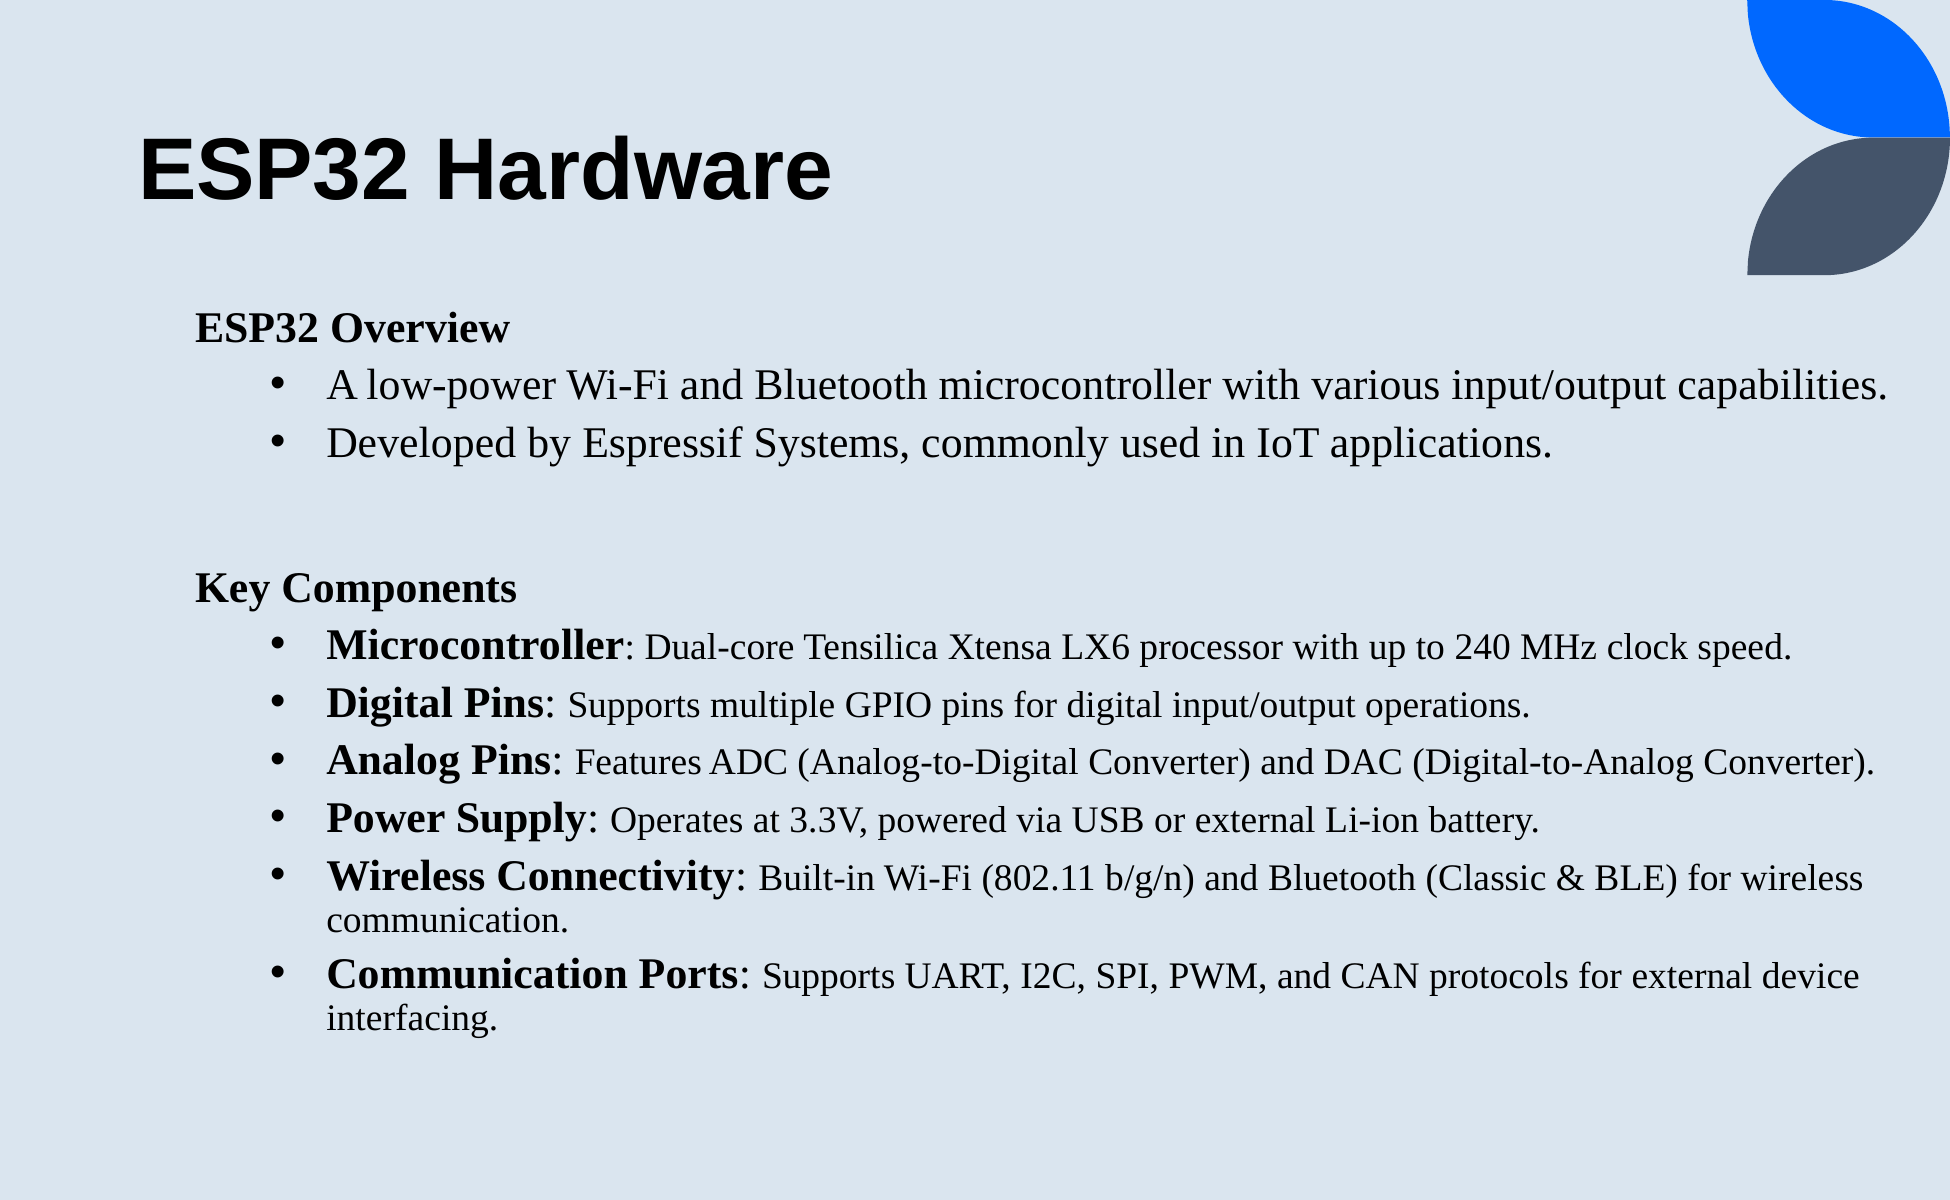

# ESP32 Hardware
ESP32 Overview
A low-power Wi-Fi and Bluetooth microcontroller with various input/output capabilities.
Developed by Espressif Systems, commonly used in IoT applications.

Key Components
Microcontroller: Dual-core Tensilica Xtensa LX6 processor with up to 240 MHz clock speed.
Digital Pins: Supports multiple GPIO pins for digital input/output operations.
Analog Pins: Features ADC (Analog-to-Digital Converter) and DAC (Digital-to-Analog Converter).
Power Supply: Operates at 3.3V, powered via USB or external Li-ion battery.
Wireless Connectivity: Built-in Wi-Fi (802.11 b/g/n) and Bluetooth (Classic & BLE) for wireless communication.
Communication Ports: Supports UART, I2C, SPI, PWM, and CAN protocols for external device interfacing.